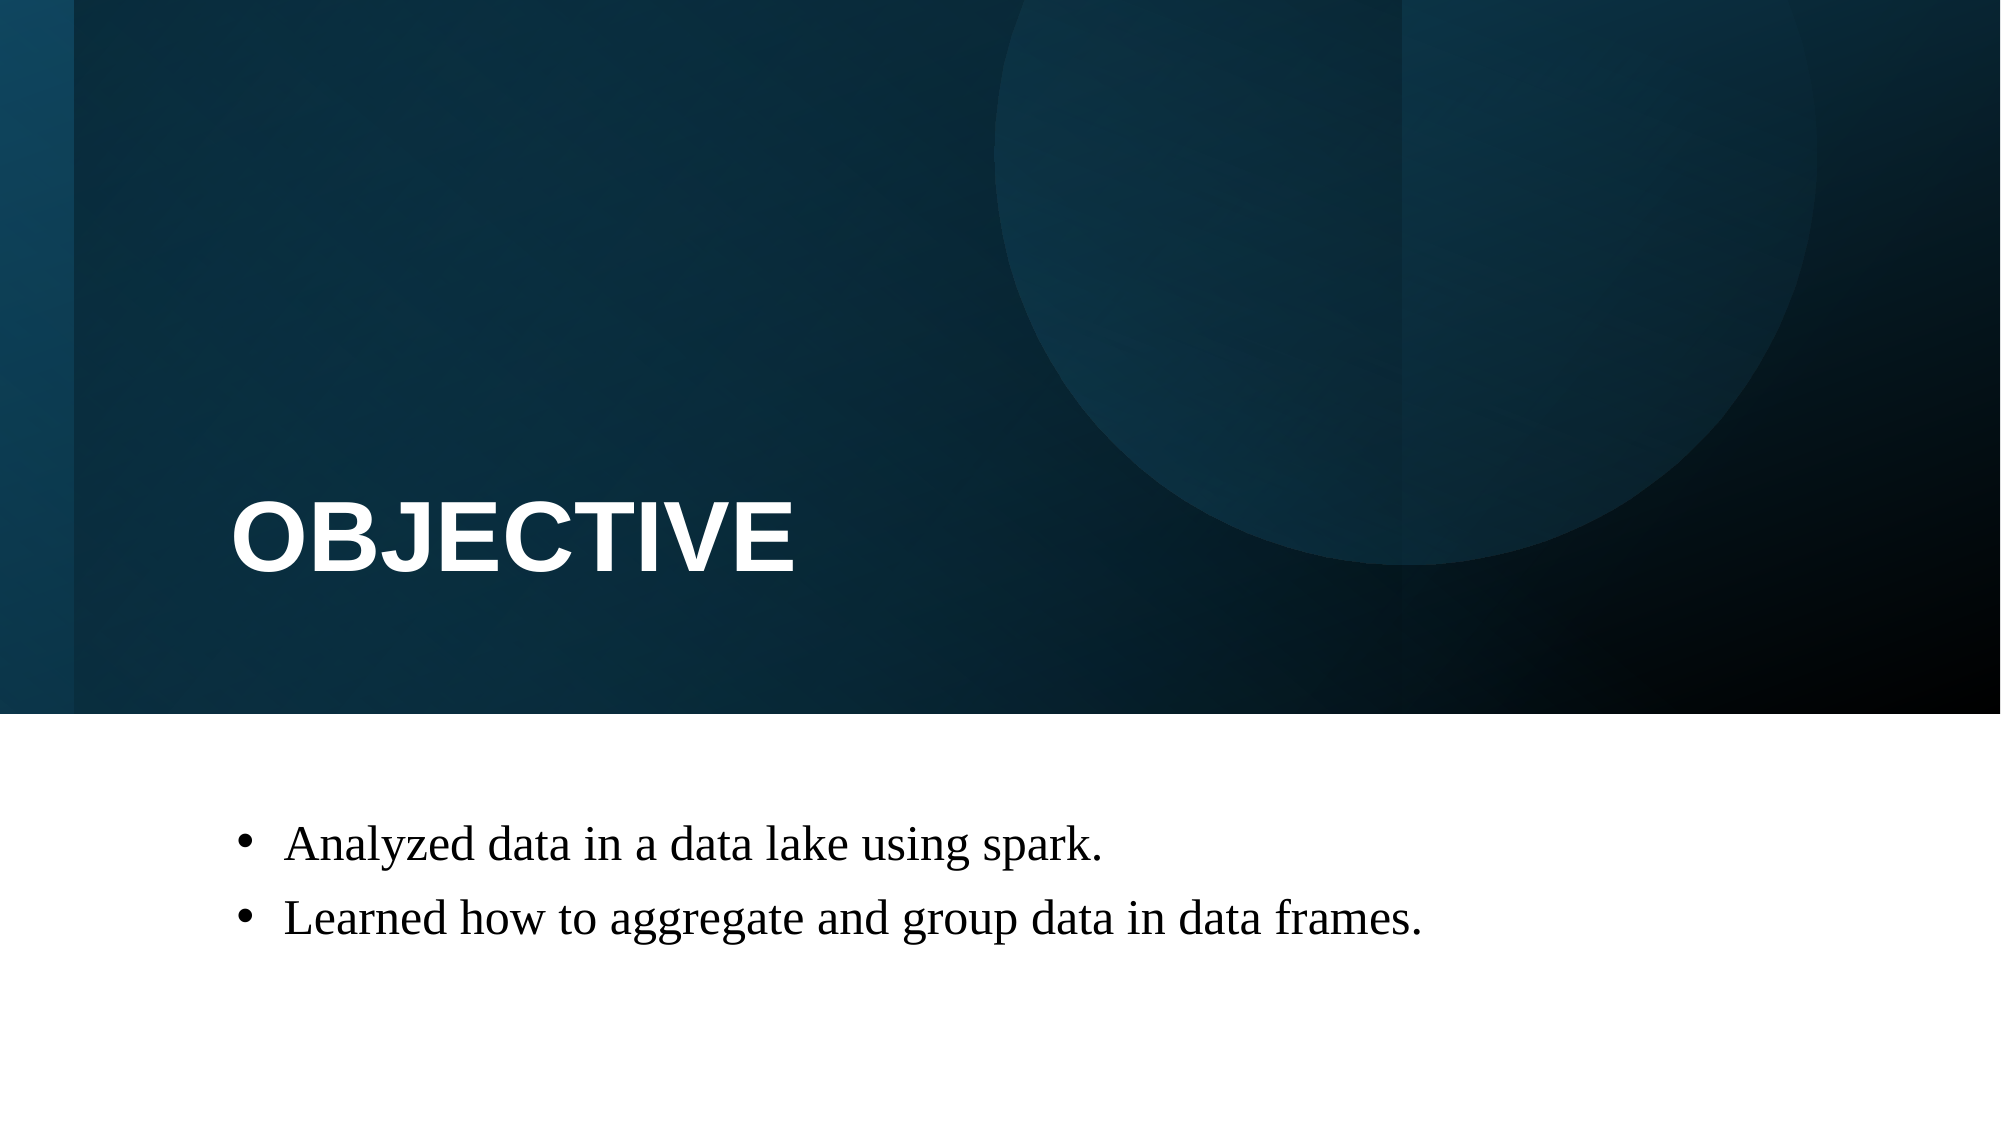

# OBJECTIVE
Analyzed data in a data lake using spark.
Learned how to aggregate and group data in data frames.